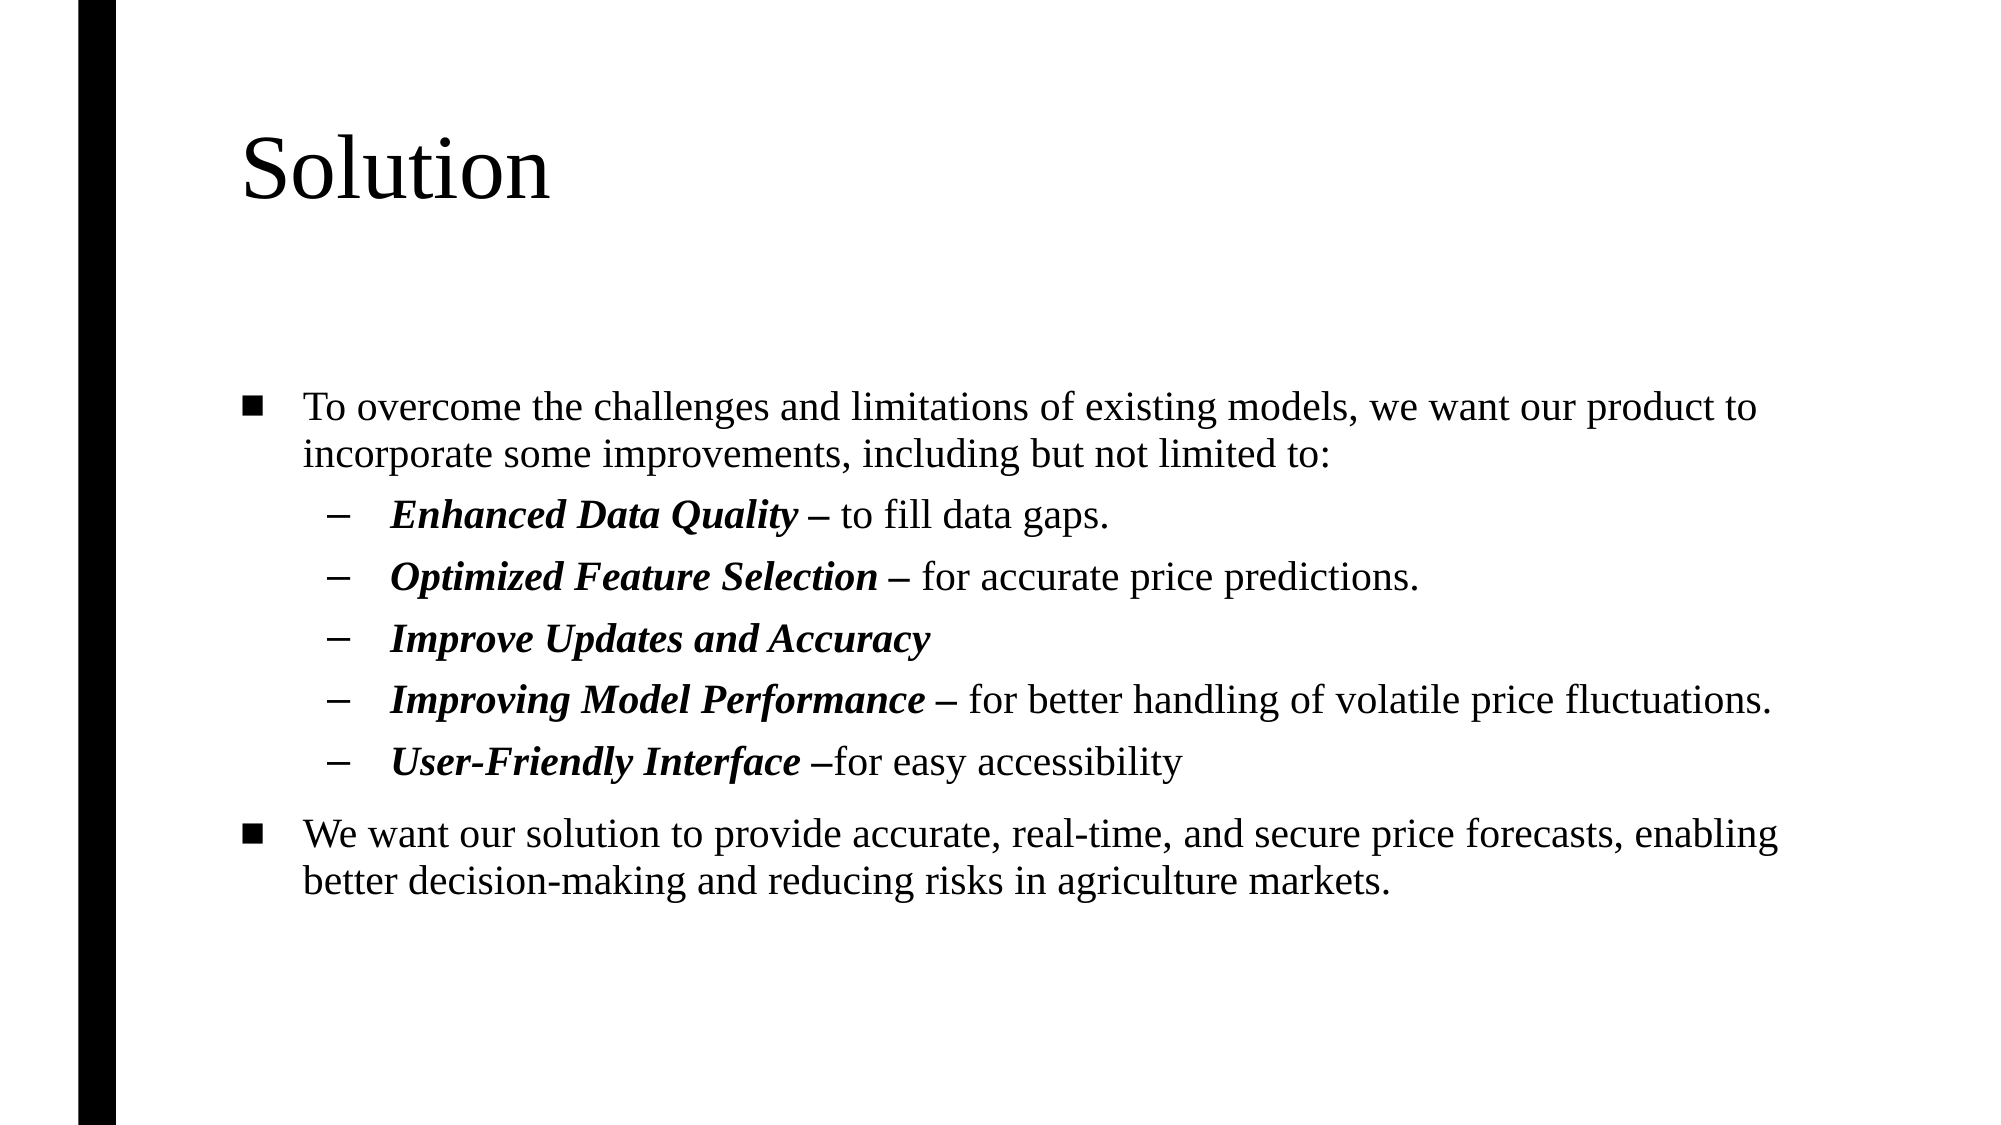

# Solution
To overcome the challenges and limitations of existing models, we want our product to incorporate some improvements, including but not limited to:
Enhanced Data Quality – to fill data gaps.
Optimized Feature Selection – for accurate price predictions.
Improve Updates and Accuracy
Improving Model Performance – for better handling of volatile price fluctuations.
User-Friendly Interface –for easy accessibility
We want our solution to provide accurate, real-time, and secure price forecasts, enabling better decision-making and reducing risks in agriculture markets.